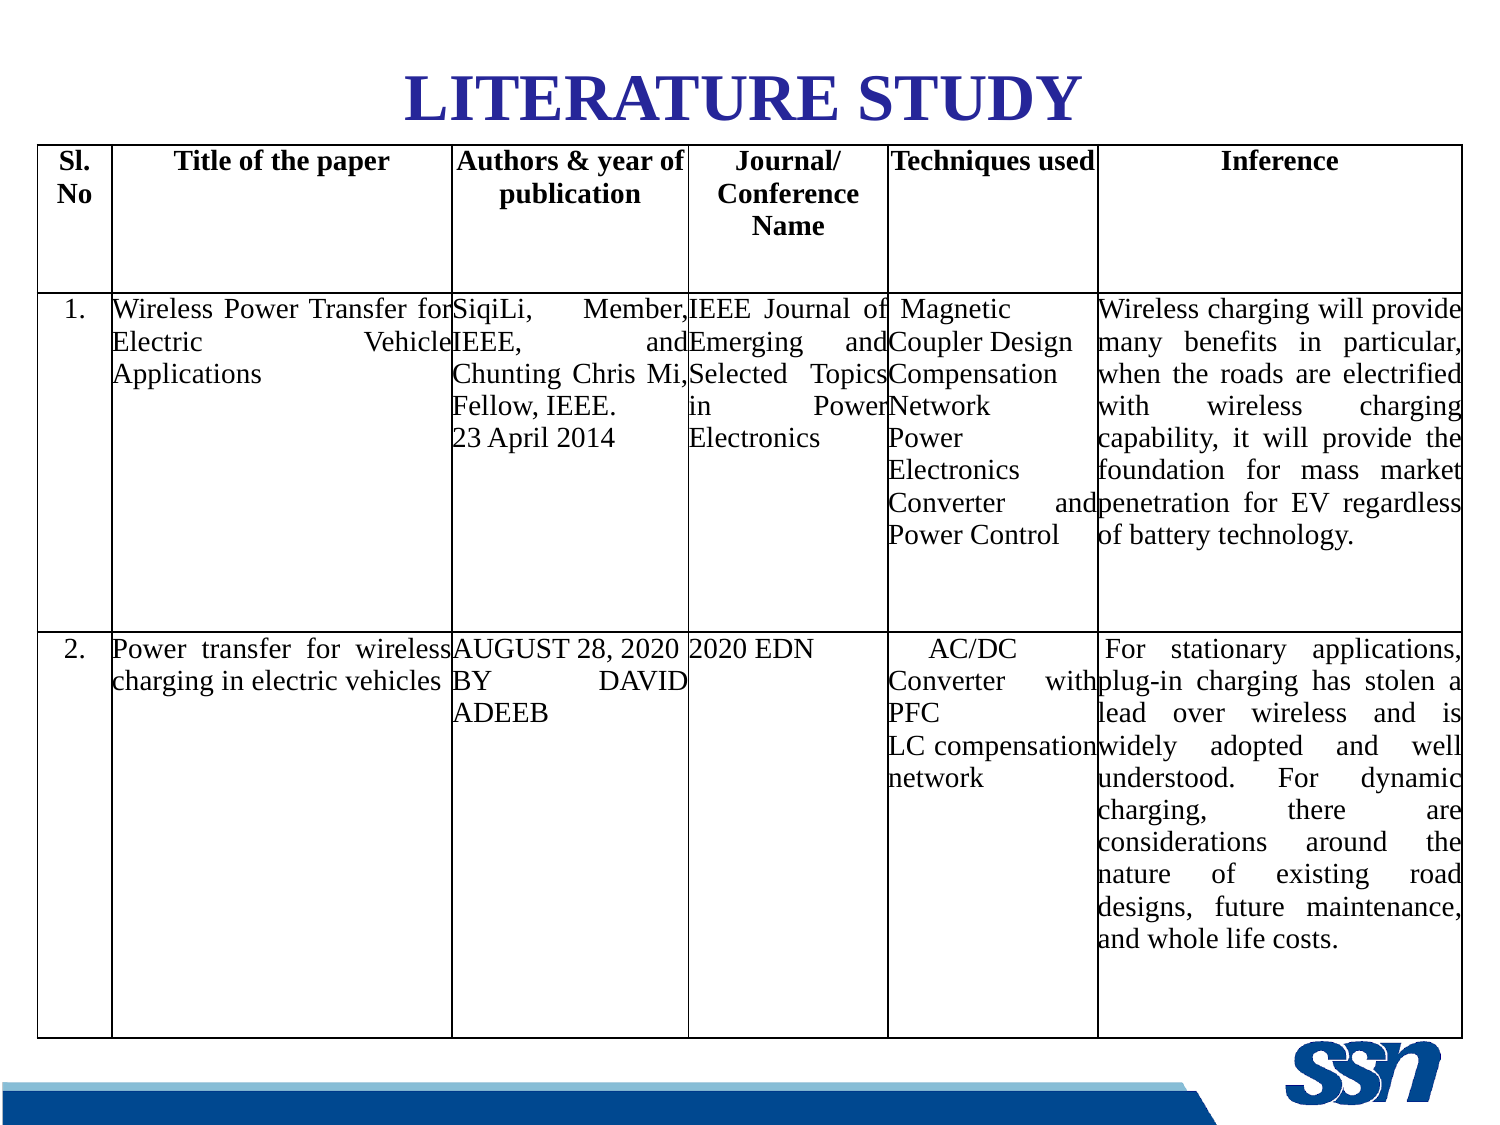

# LITERATURE STUDY
| Sl. No | Title of the paper | Authors & year of publication | Journal/Conference Name | Techniques used | Inference |
| --- | --- | --- | --- | --- | --- |
| 1. | Wireless Power Transfer for Electric Vehicle Applications | SiqiLi, Member, IEEE, and Chunting Chris Mi, Fellow, IEEE. 23 April 2014 | IEEE Journal of Emerging and Selected Topics in Power Electronics | Magnetic Coupler Design Compensation Network Power Electronics Converter and Power Control | Wireless charging will provide many benefits in particular, when the roads are electrified with wireless charging capability, it will provide the foundation for mass market penetration for EV regardless of battery technology. |
| 2. | Power transfer for wireless charging in electric vehicles | AUGUST 28, 2020 BY DAVID ADEEB | 2020 EDN | AC/DC Converter with PFC LC compensation network | For stationary applications, plug-in charging has stolen a lead over wireless and is widely adopted and well understood. For dynamic charging, there are considerations around the nature of existing road designs, future maintenance, and whole life costs. |